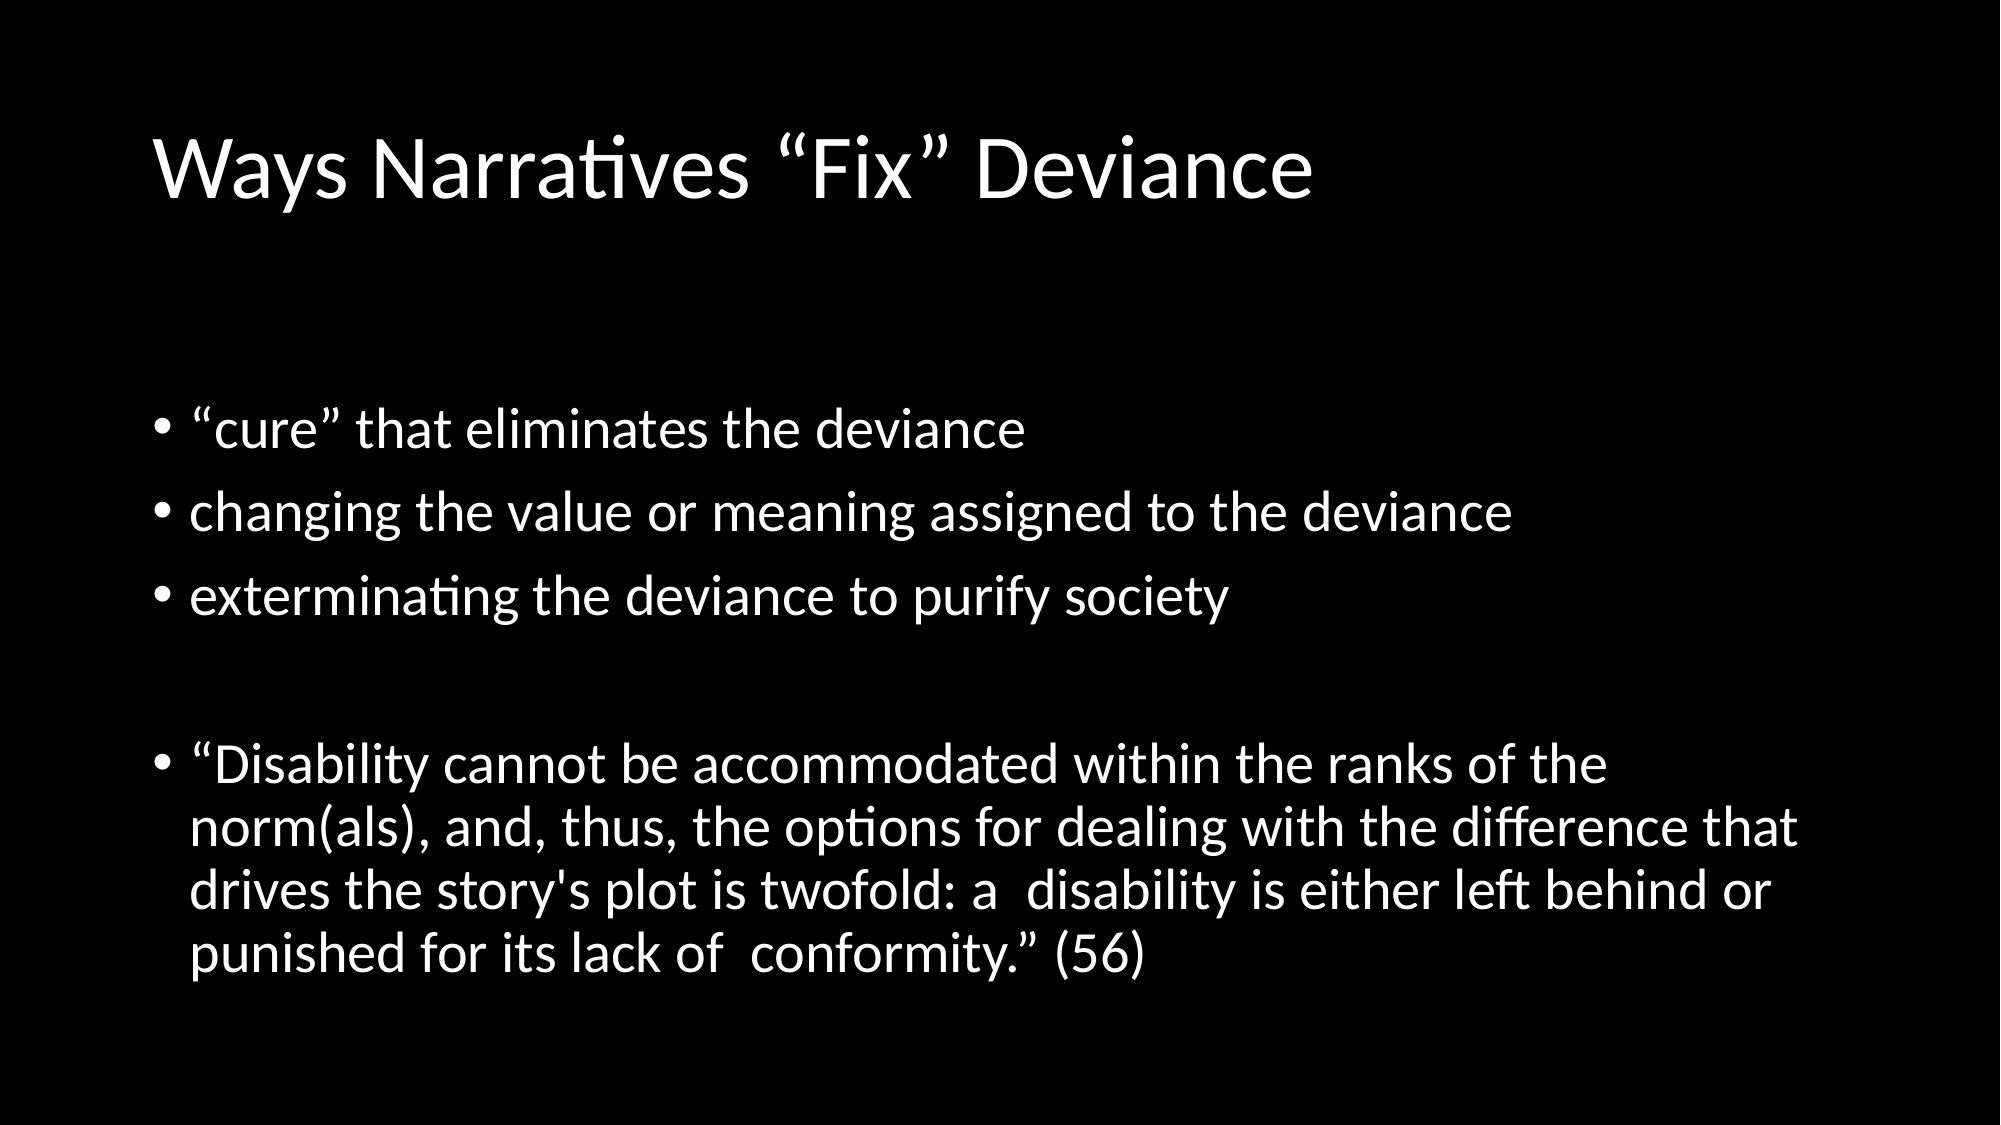

# Ways Narratives “Fix” Deviance

“cure” that eliminates the deviance
changing the value or meaning assigned to the deviance
exterminating the deviance to purify society

“Disability cannot be accommodated within the ranks of the norm(als), and, thus, the options for dealing with the difference that drives the story's plot is twofold: a  disabil­ity is either left behind or punished for its lack of  conformity.” (56)